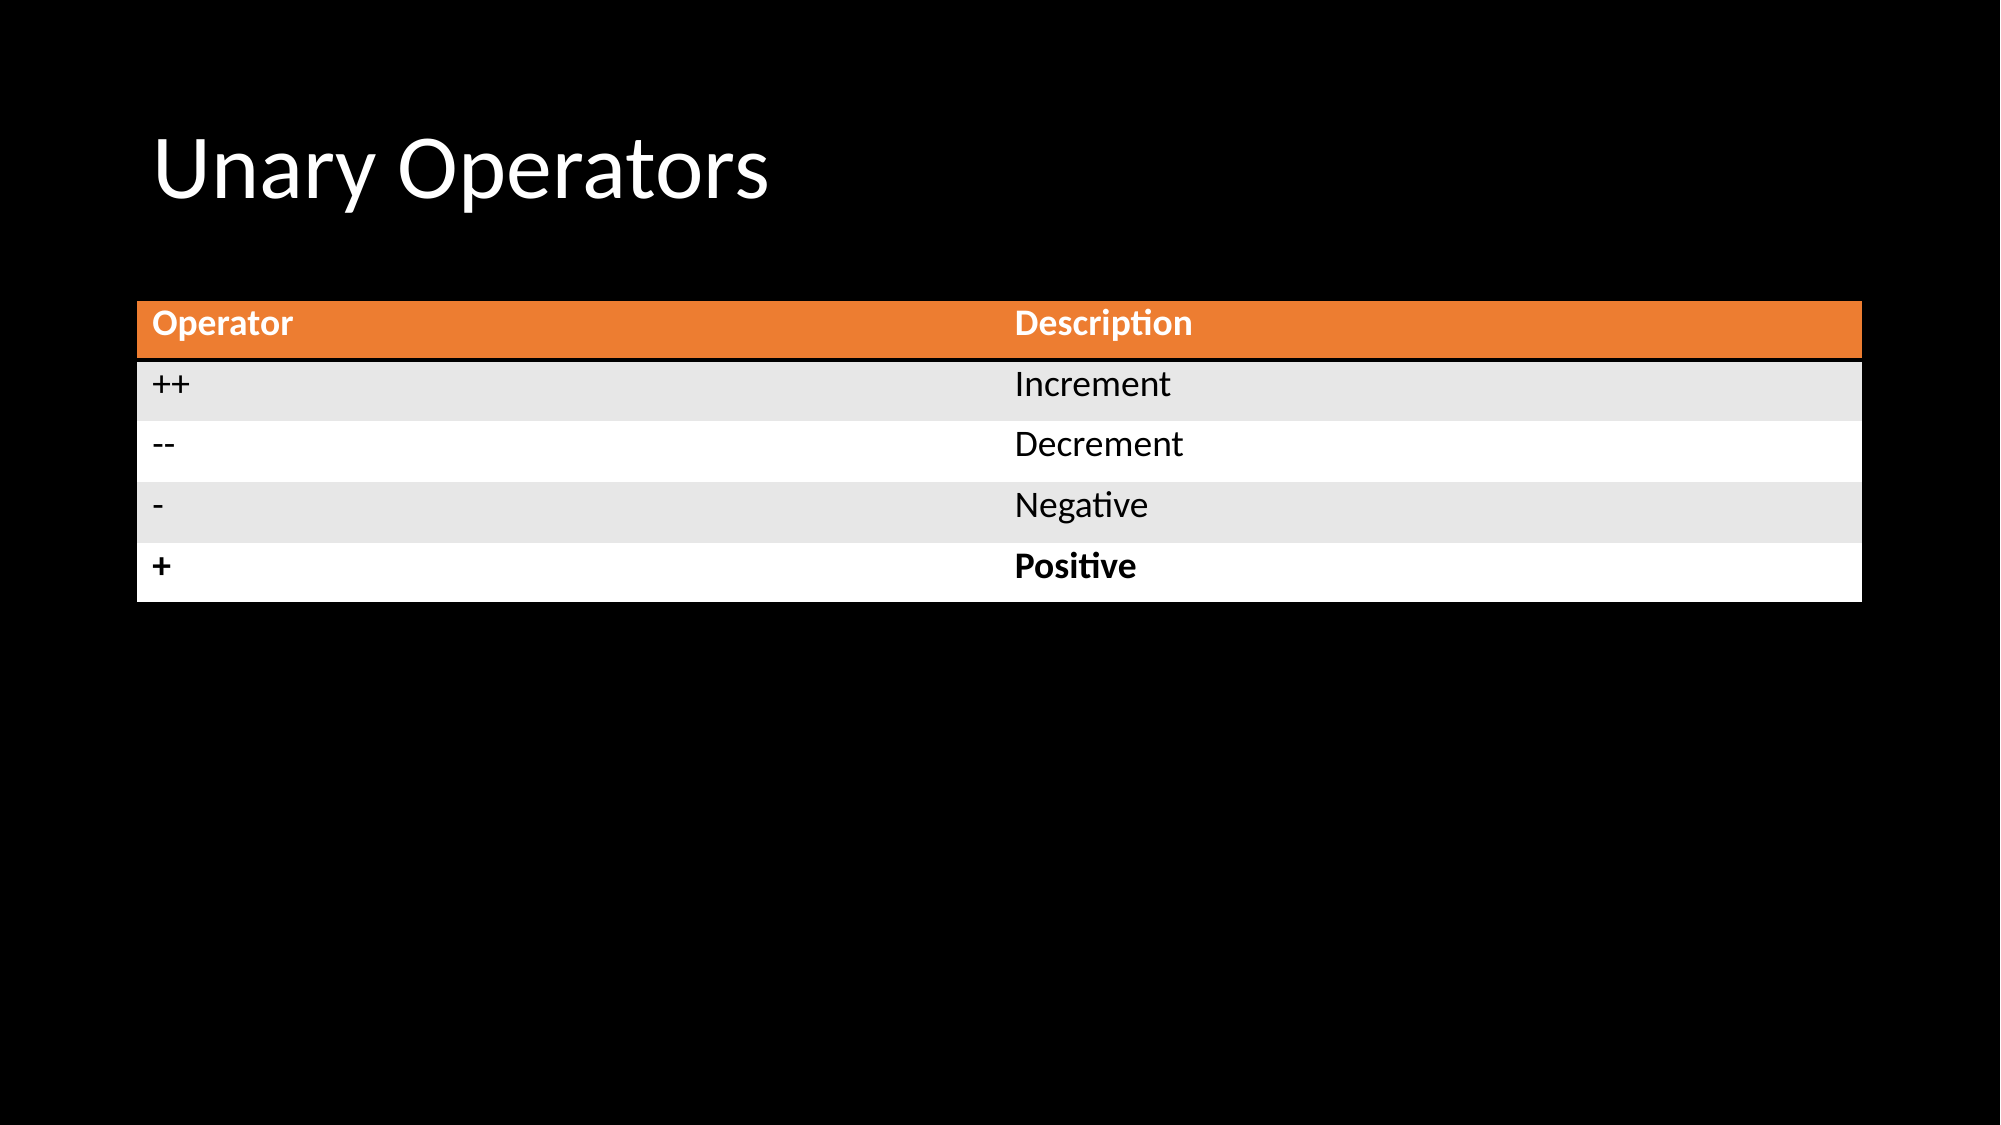

# Unary Operators
| Operator | Description |
| --- | --- |
| ++ | Increment |
| -- | Decrement |
| - | Negative |
| + | Positive |